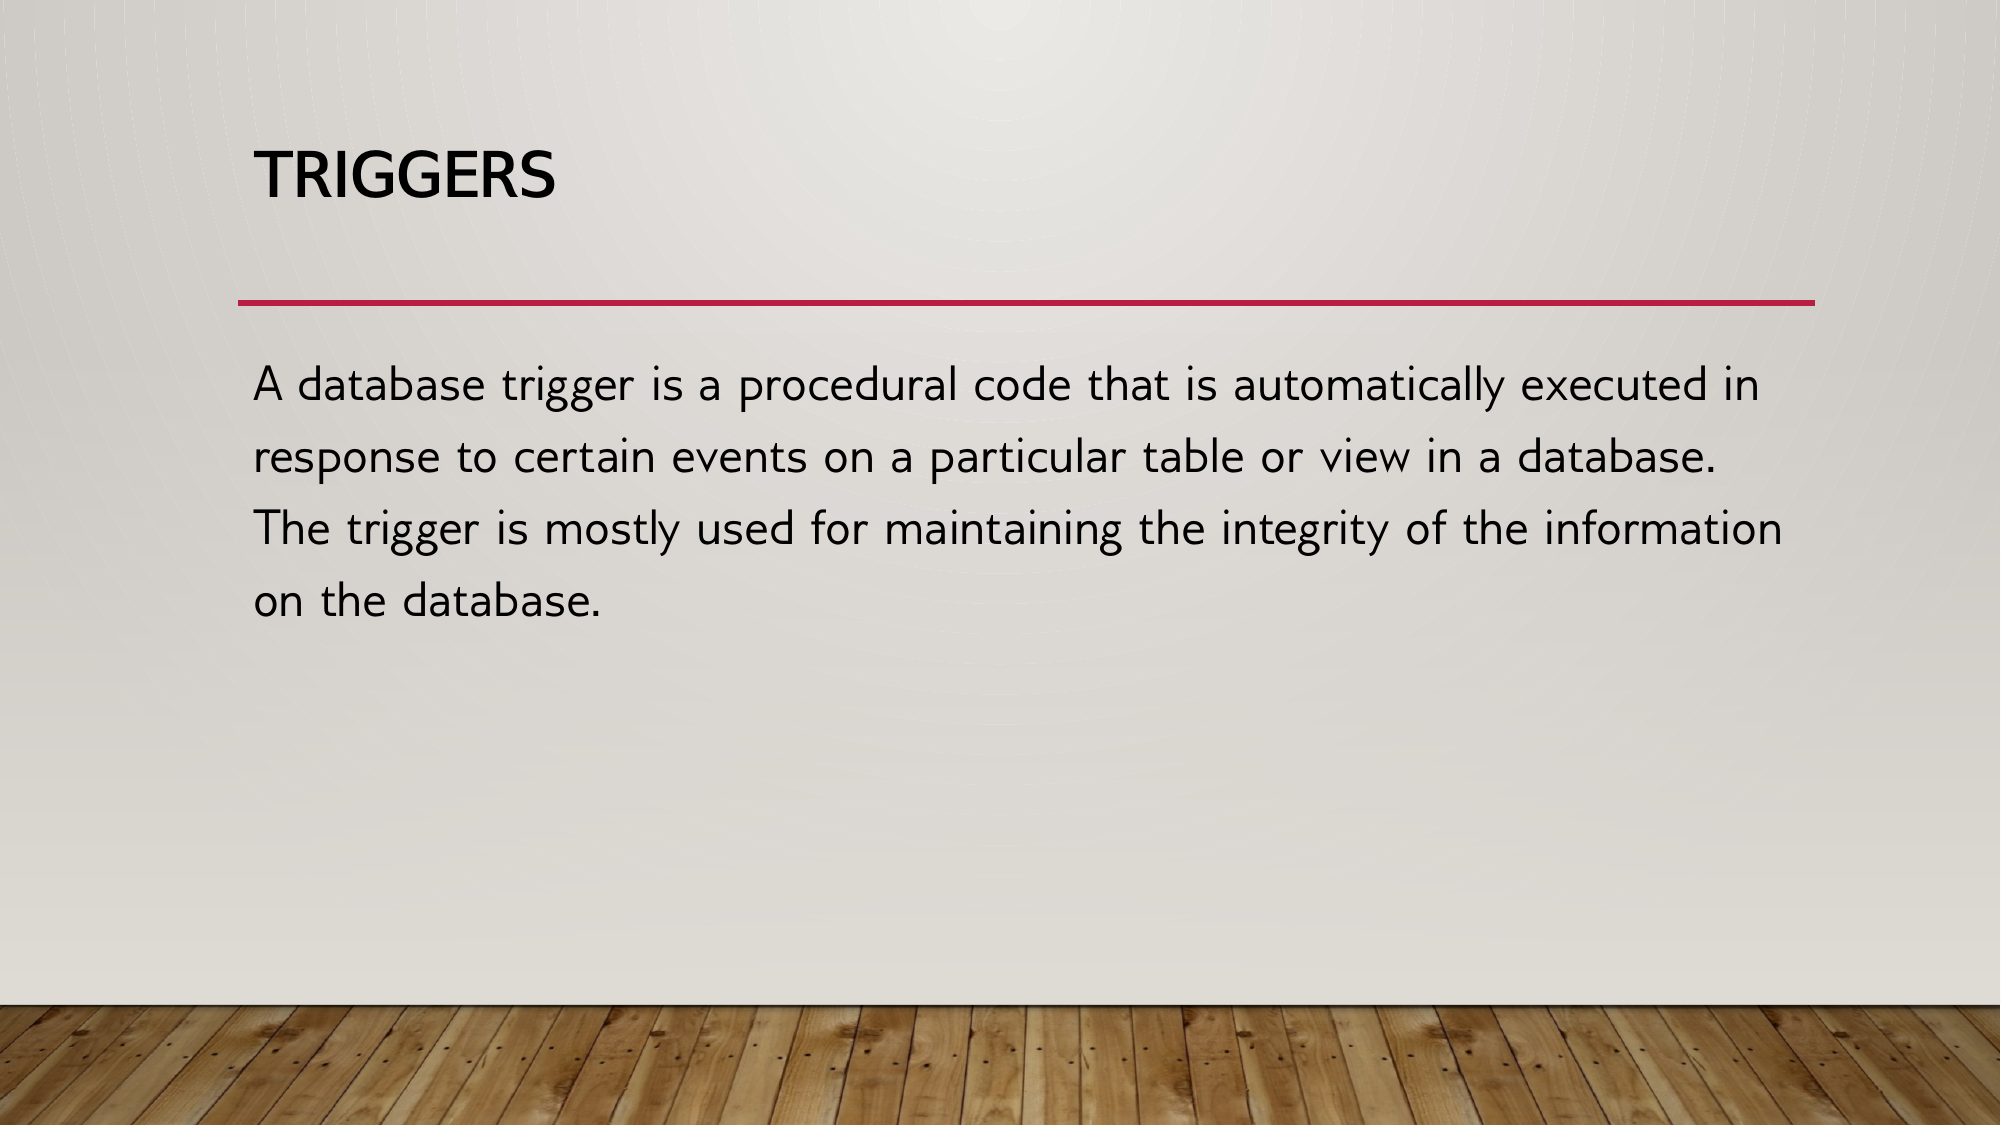

# Triggers
A database trigger is a procedural code that is automatically executed in response to certain events on a particular table or view in a database. The trigger is mostly used for maintaining the integrity of the information on the database.